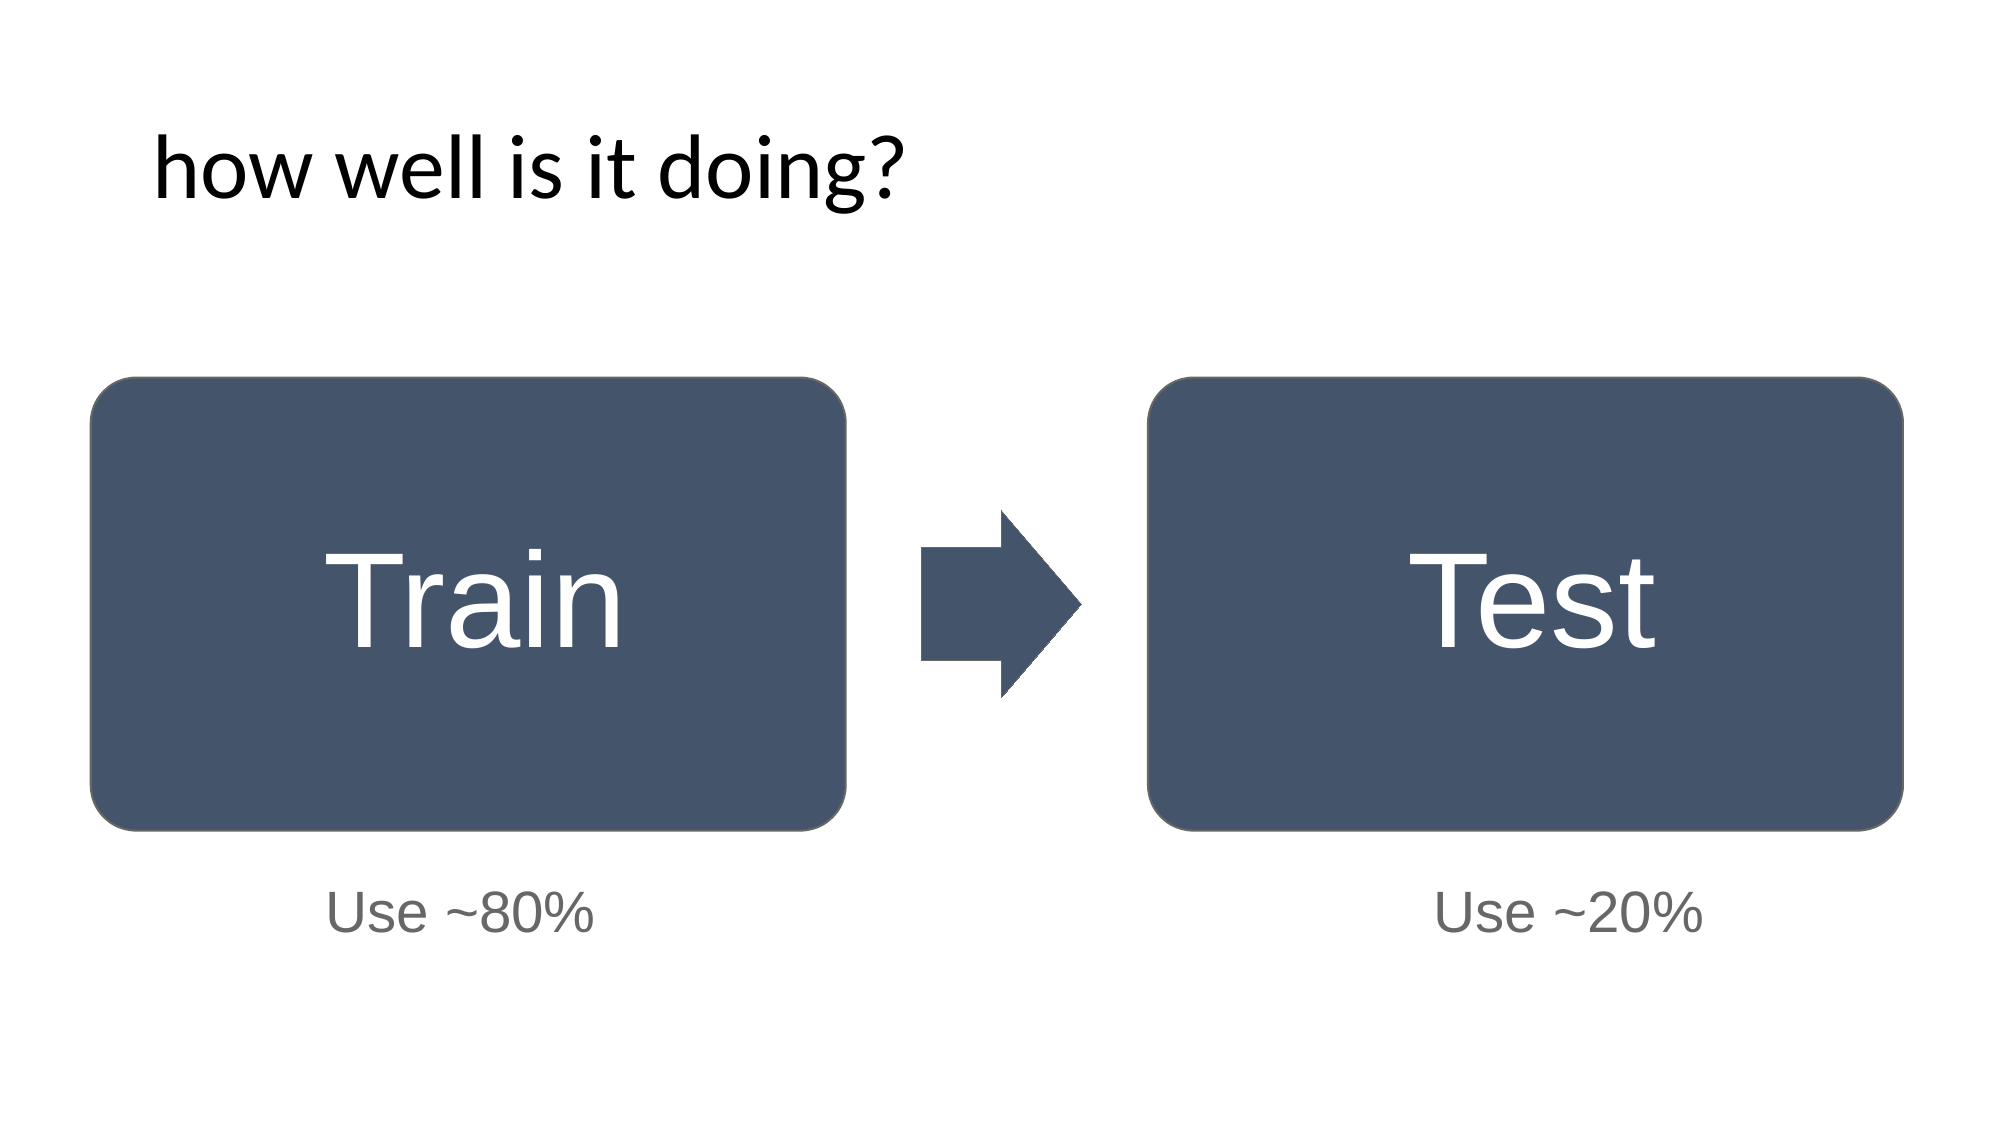

# how well is it doing?
Train

Test
Use ~80%
Use ~20%